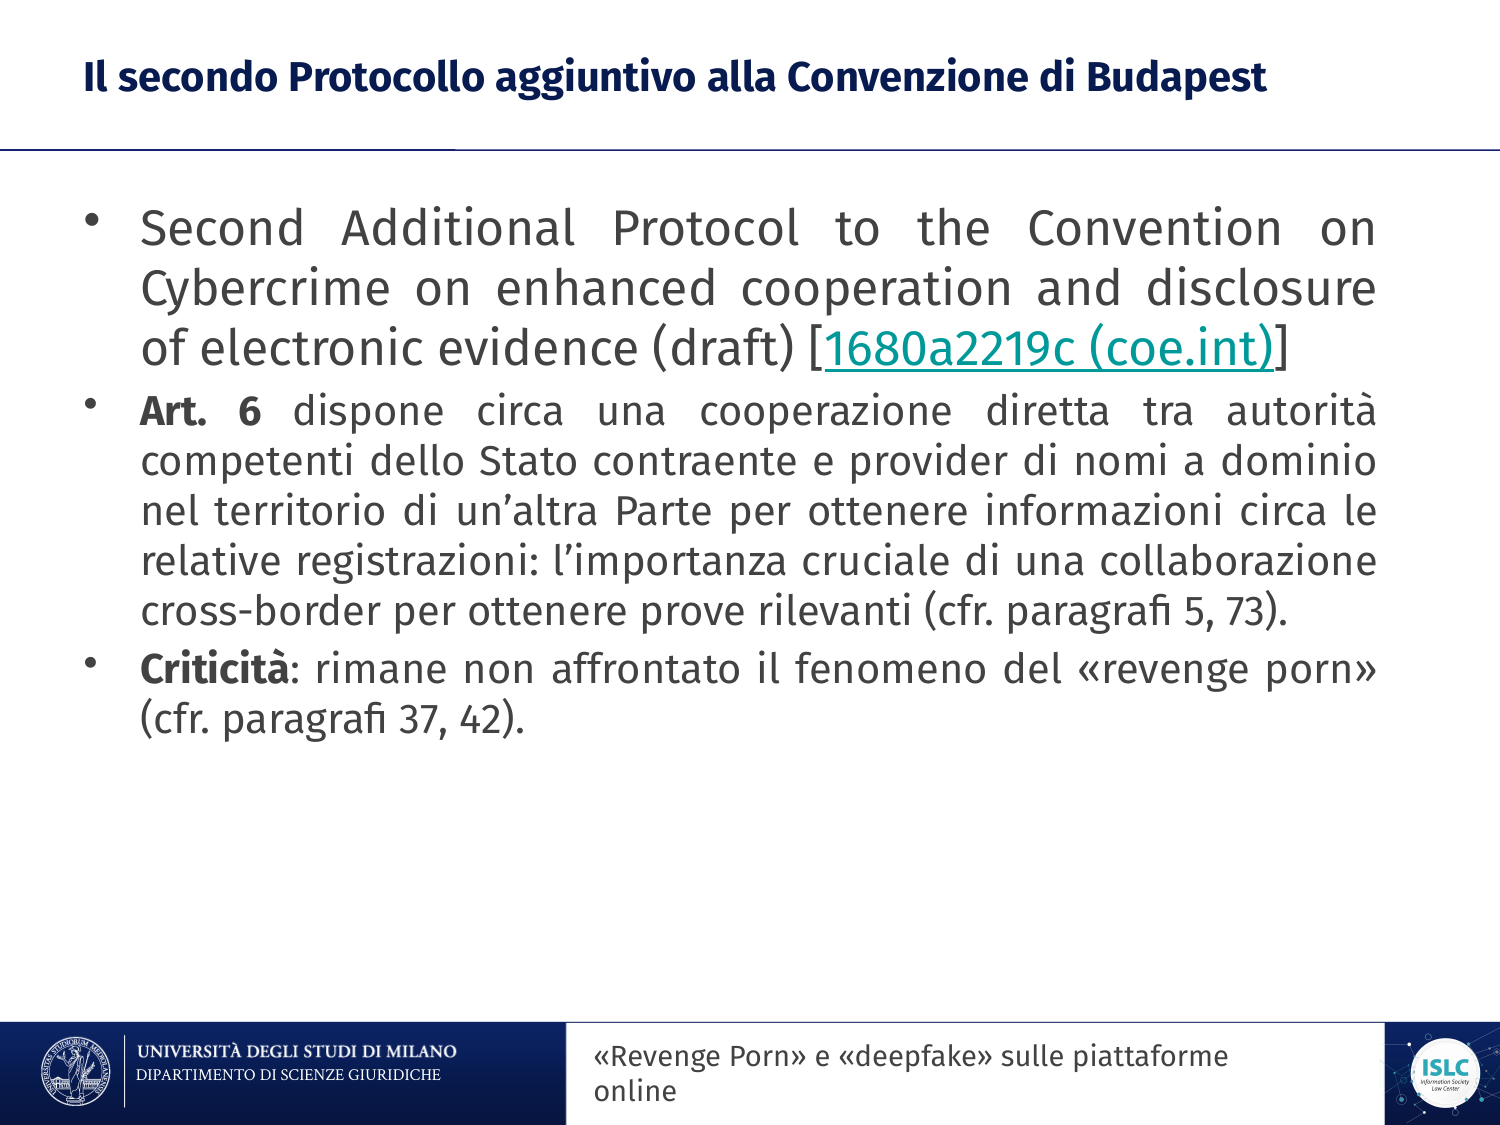

# Il secondo Protocollo aggiuntivo alla Convenzione di Budapest
Second Additional Protocol to the Convention on Cybercrime on enhanced cooperation and disclosure of electronic evidence (draft) [1680a2219c (coe.int)]
Art. 6 dispone circa una cooperazione diretta tra autorità competenti dello Stato contraente e provider di nomi a dominio nel territorio di un’altra Parte per ottenere informazioni circa le relative registrazioni: l’importanza cruciale di una collaborazione cross-border per ottenere prove rilevanti (cfr. paragrafi 5, 73).
Criticità: rimane non affrontato il fenomeno del «revenge porn» (cfr. paragrafi 37, 42).
«Revenge Porn» sulle piattaforme online
«Revenge Porn» e «deepfake» sulle piattaforme online
DIPARTIMENTO DI SCIENZE GIURIDICHE